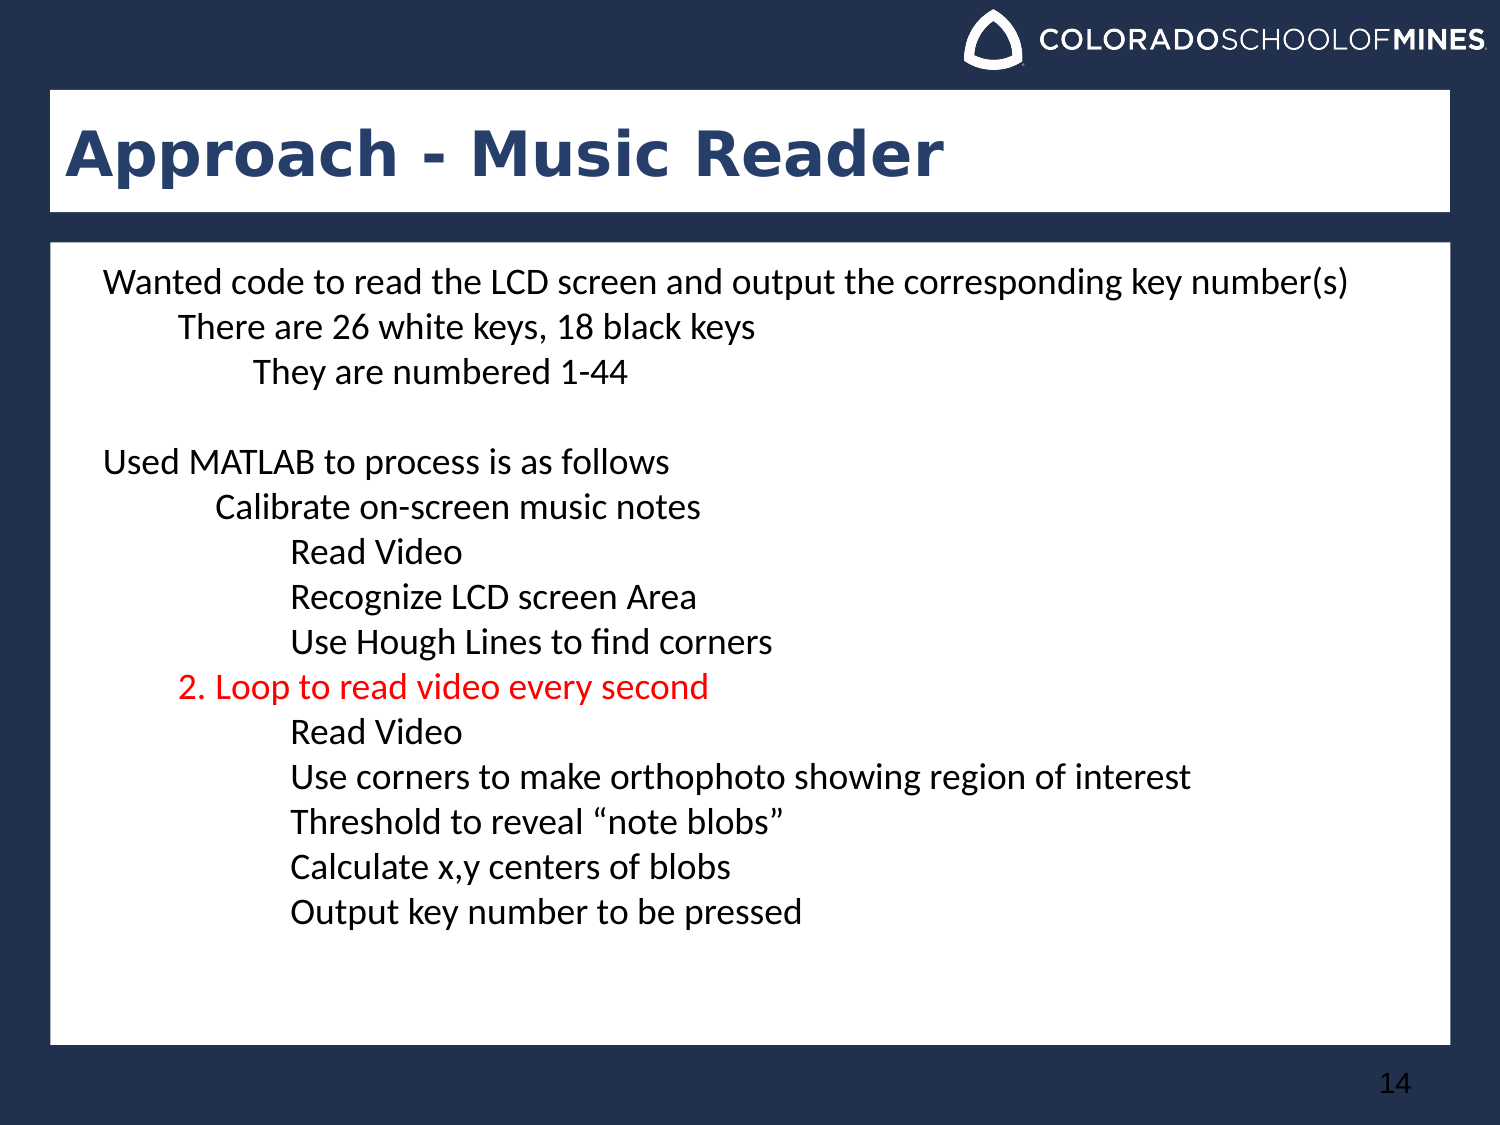

# Approach - Music Reader

Wanted code to read the LCD screen and output the corresponding key number(s)
There are 26 white keys, 18 black keys
They are numbered 1-44

Used MATLAB to process is as follows
Calibrate on-screen music notes
Read Video
Recognize LCD screen Area
Use Hough Lines to find corners
Loop to read video every second
Read Video
Use corners to make orthophoto showing region of interest
Threshold to reveal “note blobs”
Calculate x,y centers of blobs
Output key number to be pressed

14